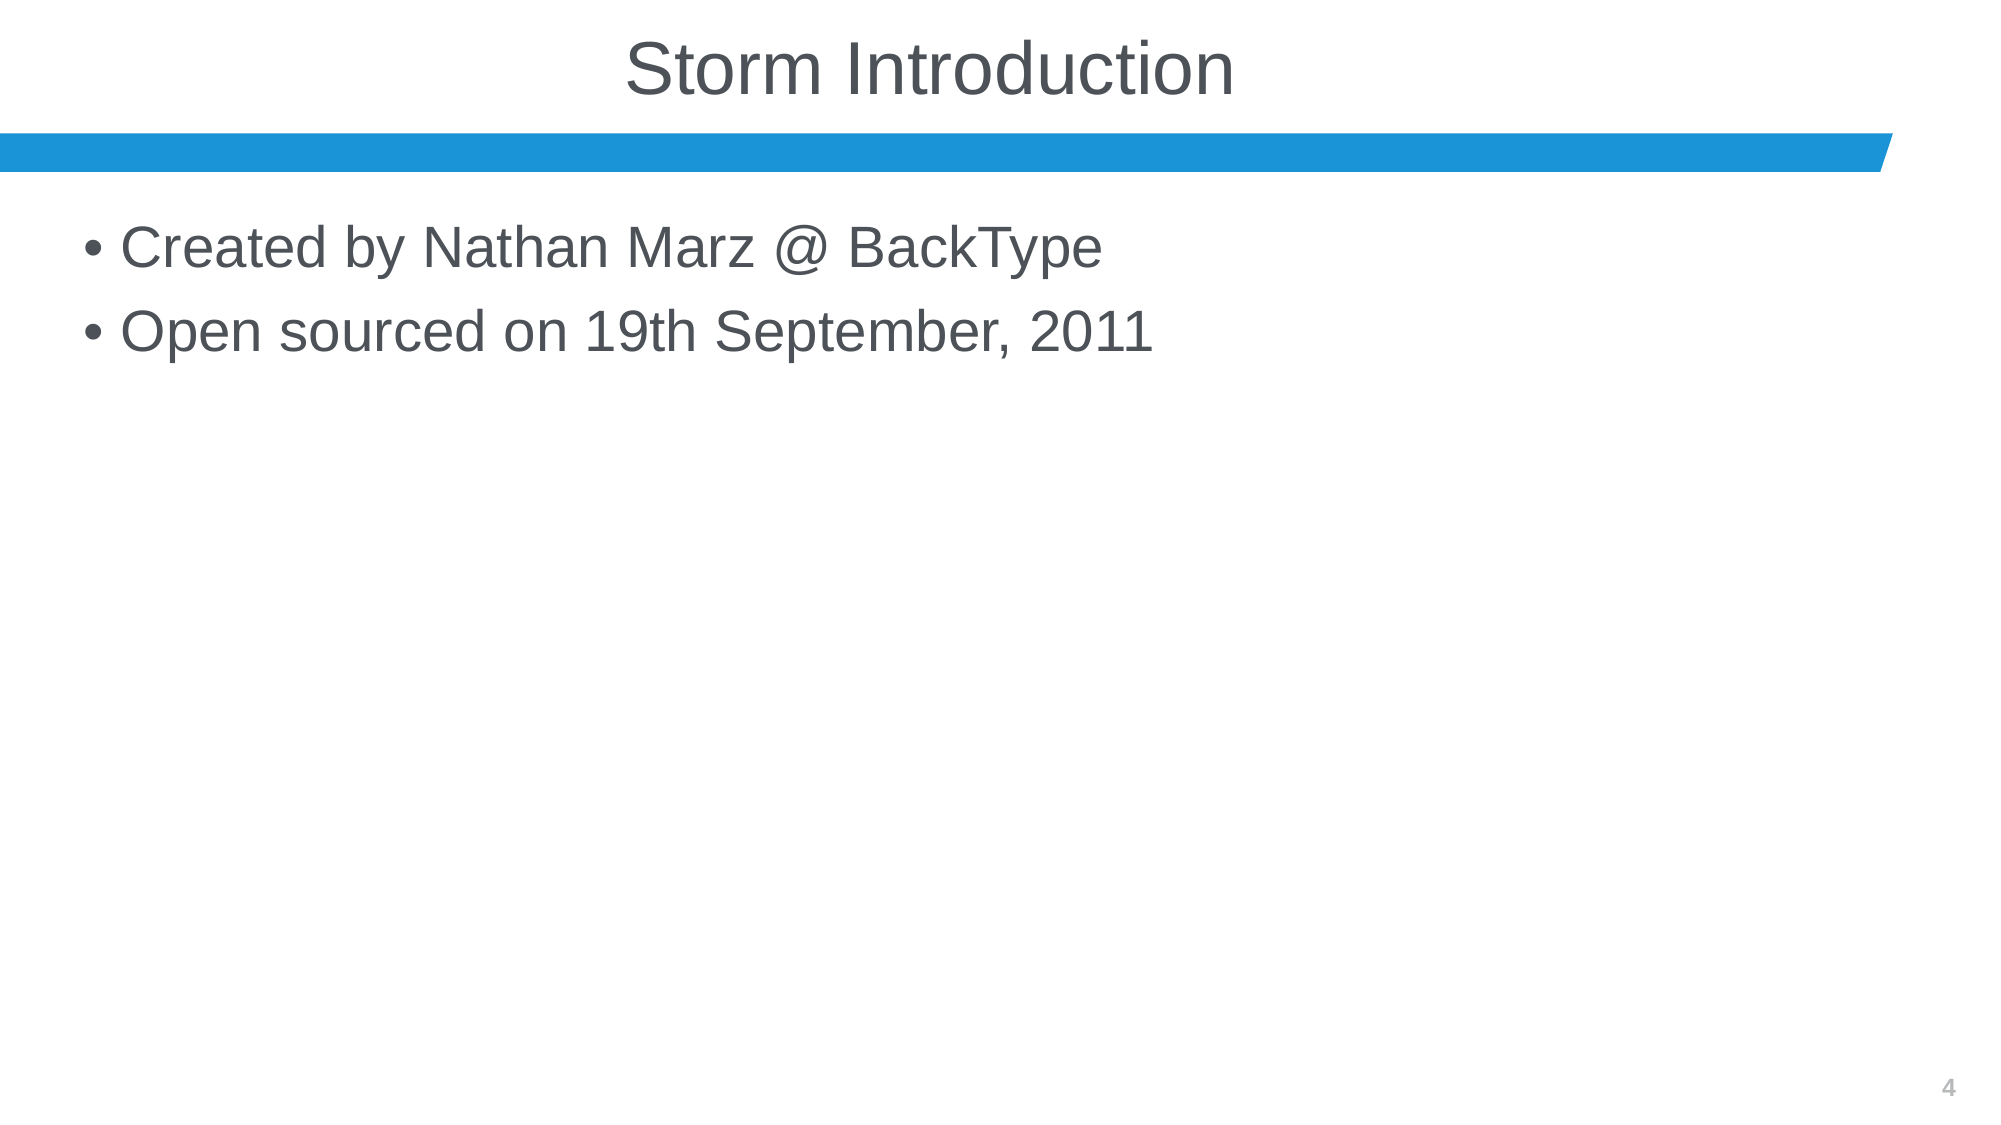

# Storm Introduction
• Created by Nathan Marz @ BackType
• Open sourced on 19th September, 2011
4